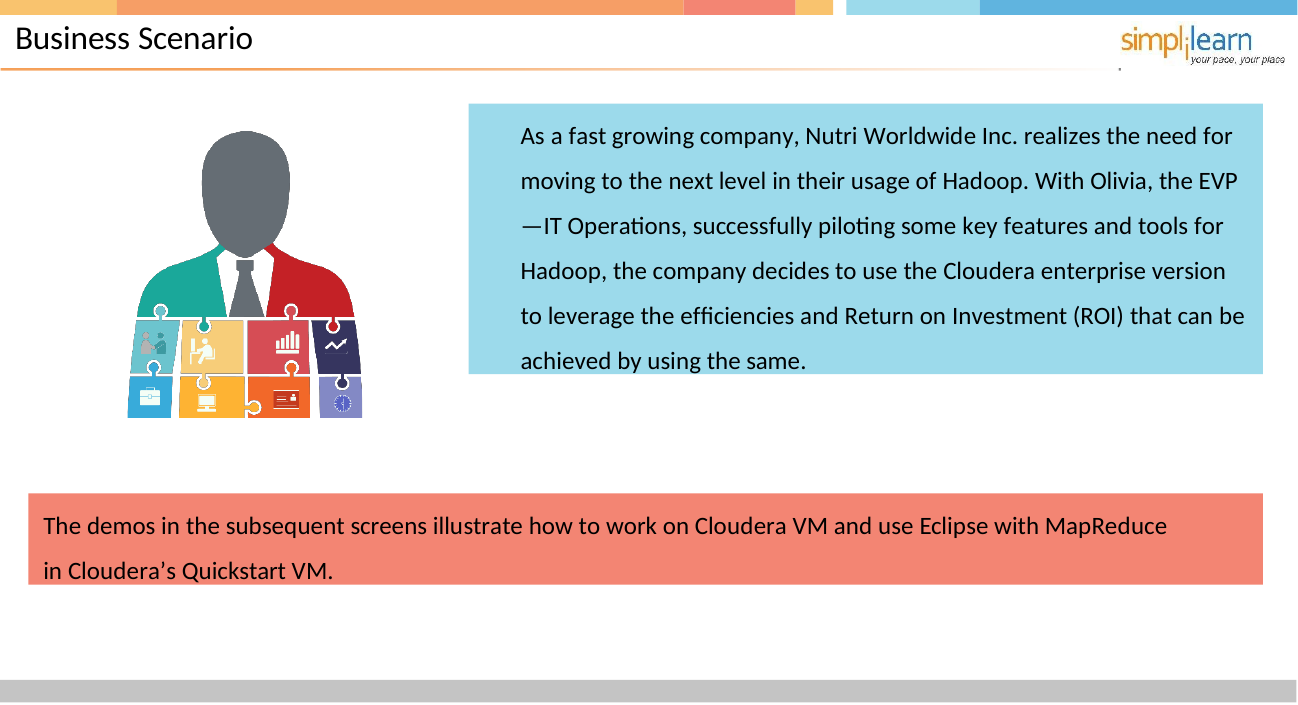

# Business Scenario

As a fast growing company, Nutri Worldwide Inc. realizes the need for moving to the next level in their usage of Hadoop. With Olivia, the EVP—IT Operations, successfully piloting some key features and tools for Hadoop, the company decides to use the Cloudera enterprise version to leverage the efficiencies and Return on Investment (ROI) that can be achieved by using the same.

The demos in the subsequent screens illustrate how to work on Cloudera VM and use Eclipse with MapReduce in Cloudera’s Quickstart VM.